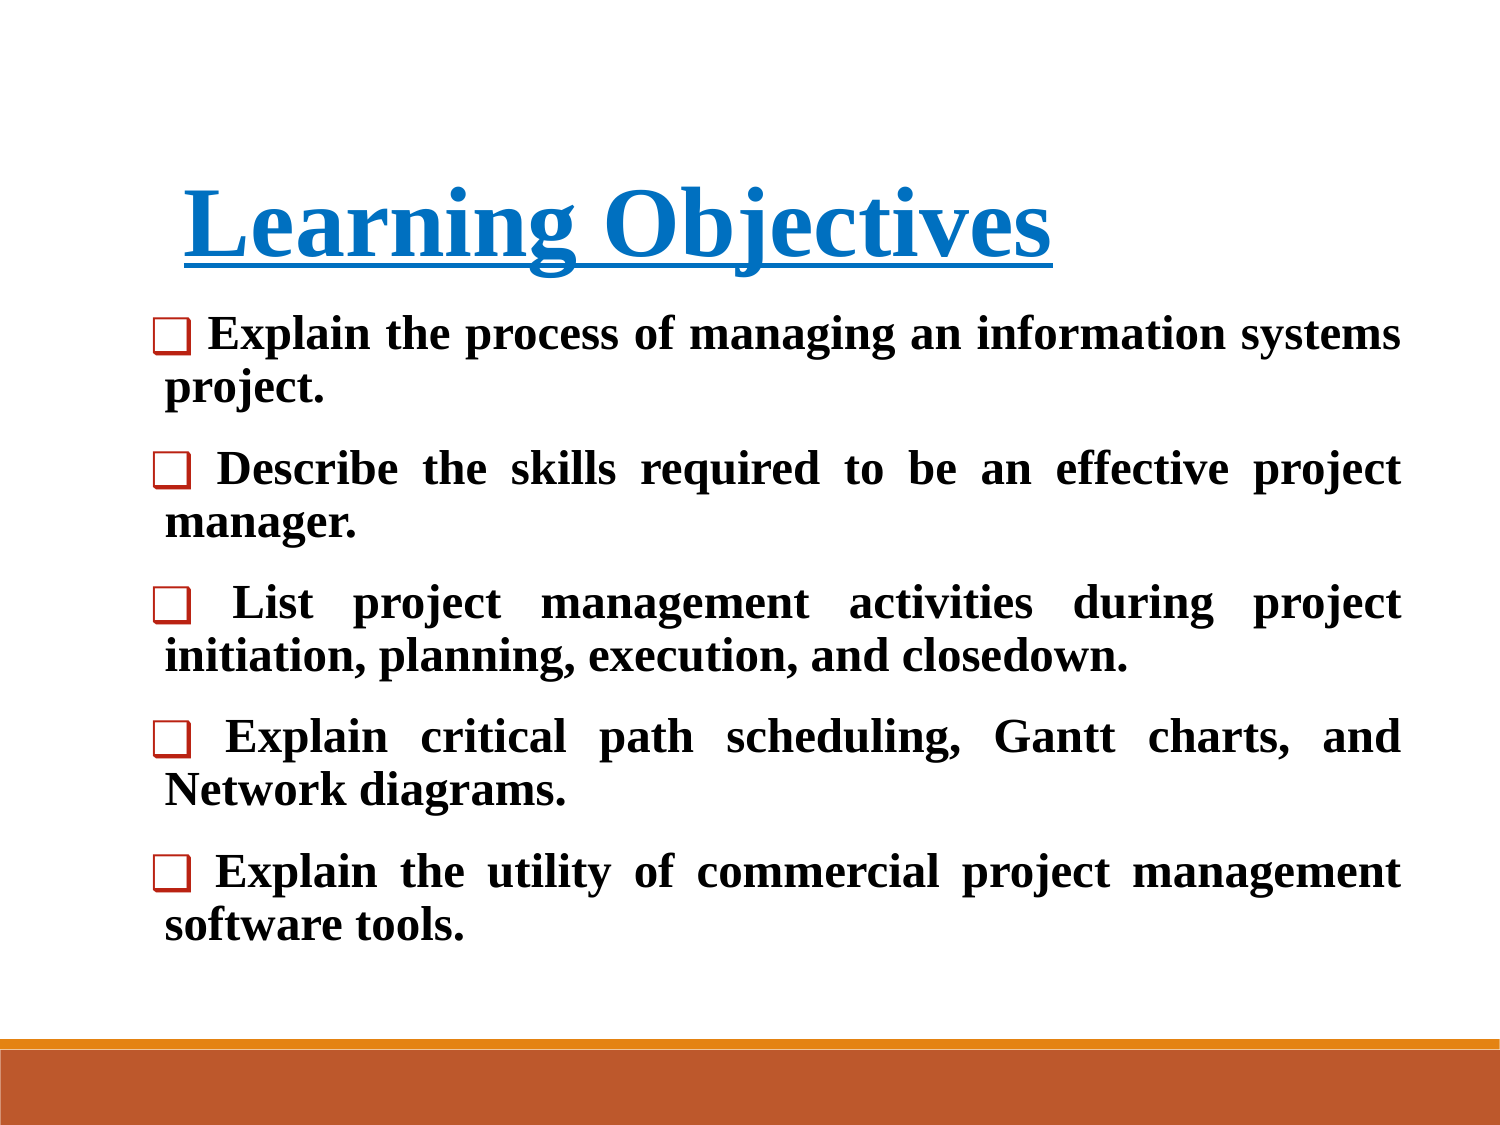

Learning Objectives
 Explain the process of managing an information systems project.
 Describe the skills required to be an effective project manager.
 List project management activities during project initiation, planning, execution, and closedown.
 Explain critical path scheduling, Gantt charts, and Network diagrams.
 Explain the utility of commercial project management software tools.